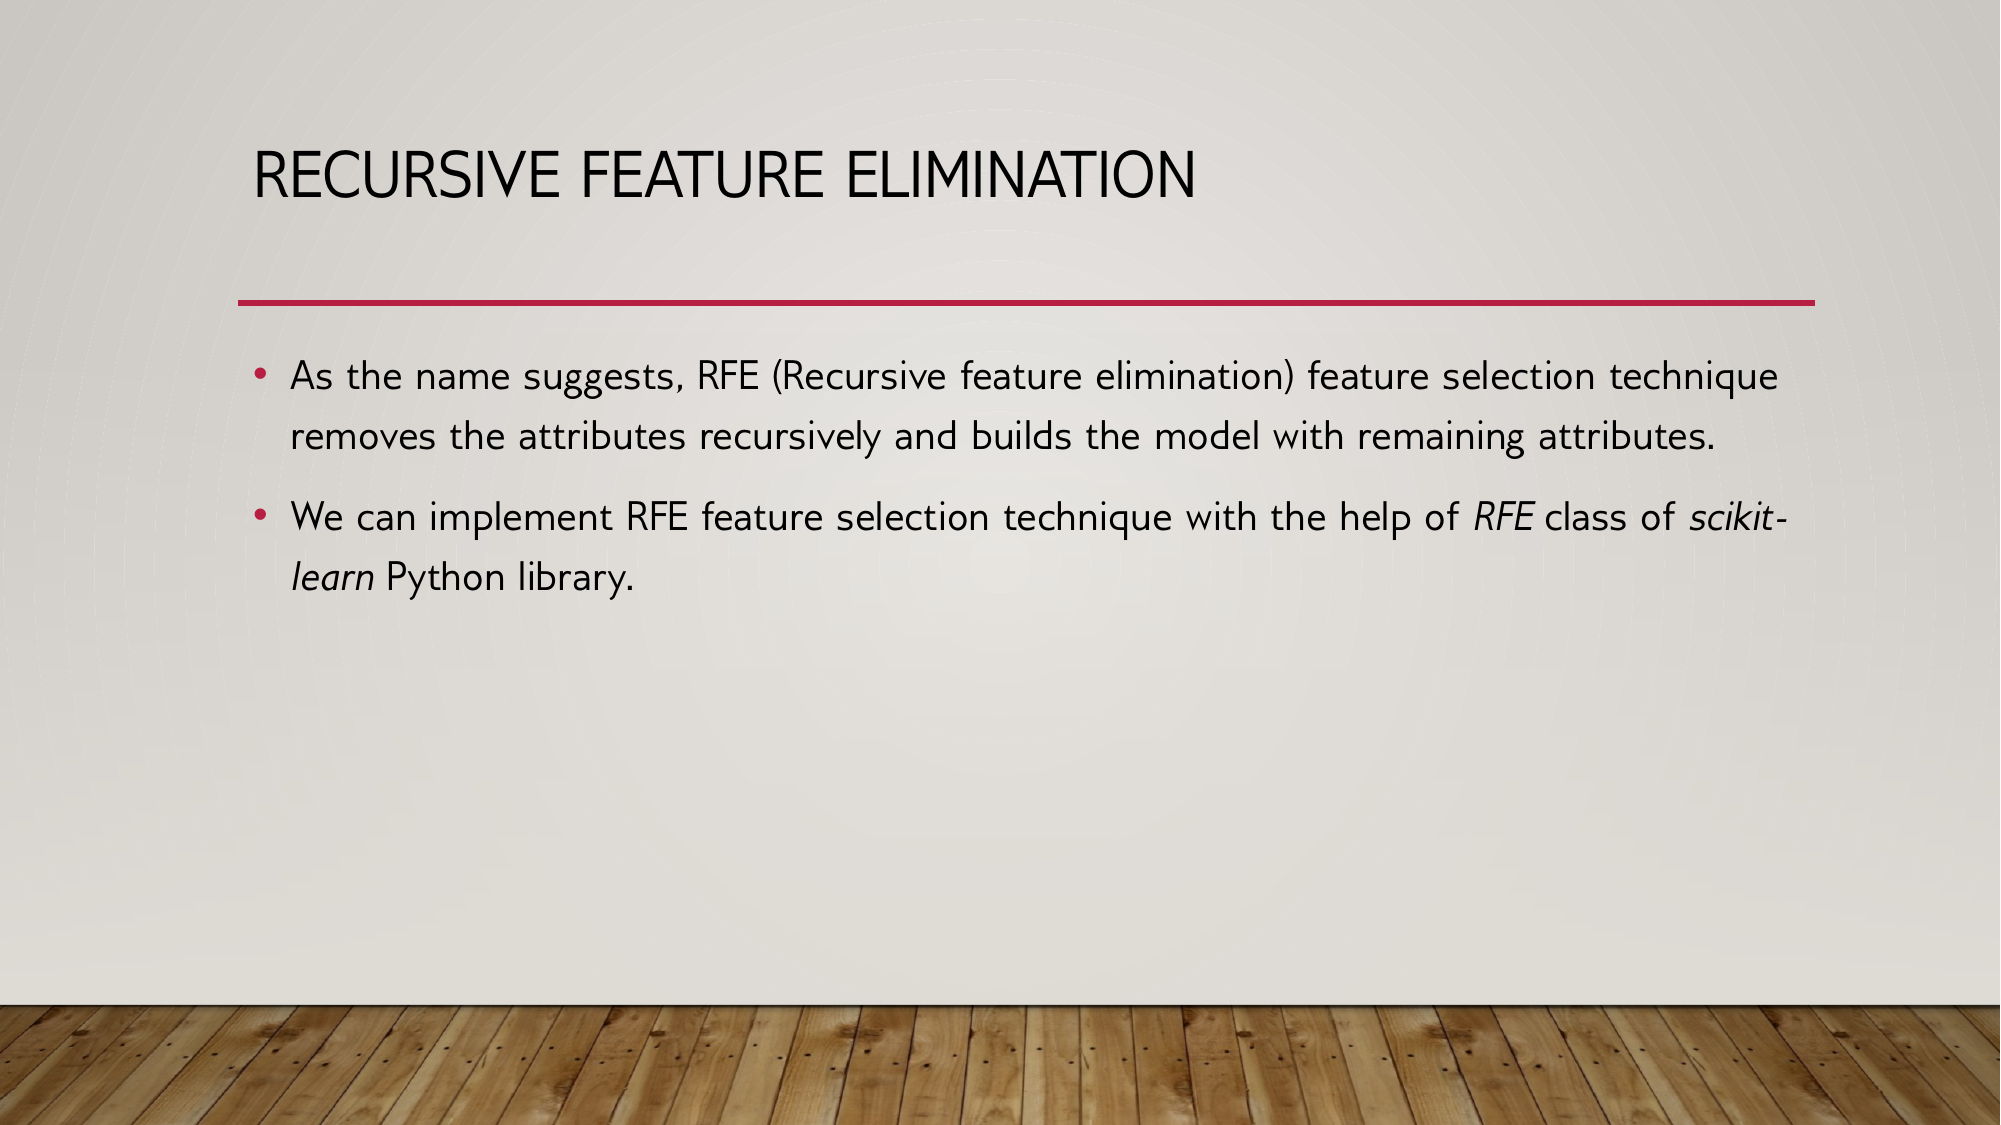

# Recursive Feature Elimination
As the name suggests, RFE (Recursive feature elimination) feature selection technique removes the attributes recursively and builds the model with remaining attributes.
We can implement RFE feature selection technique with the help of RFE class of scikit-learn Python library.